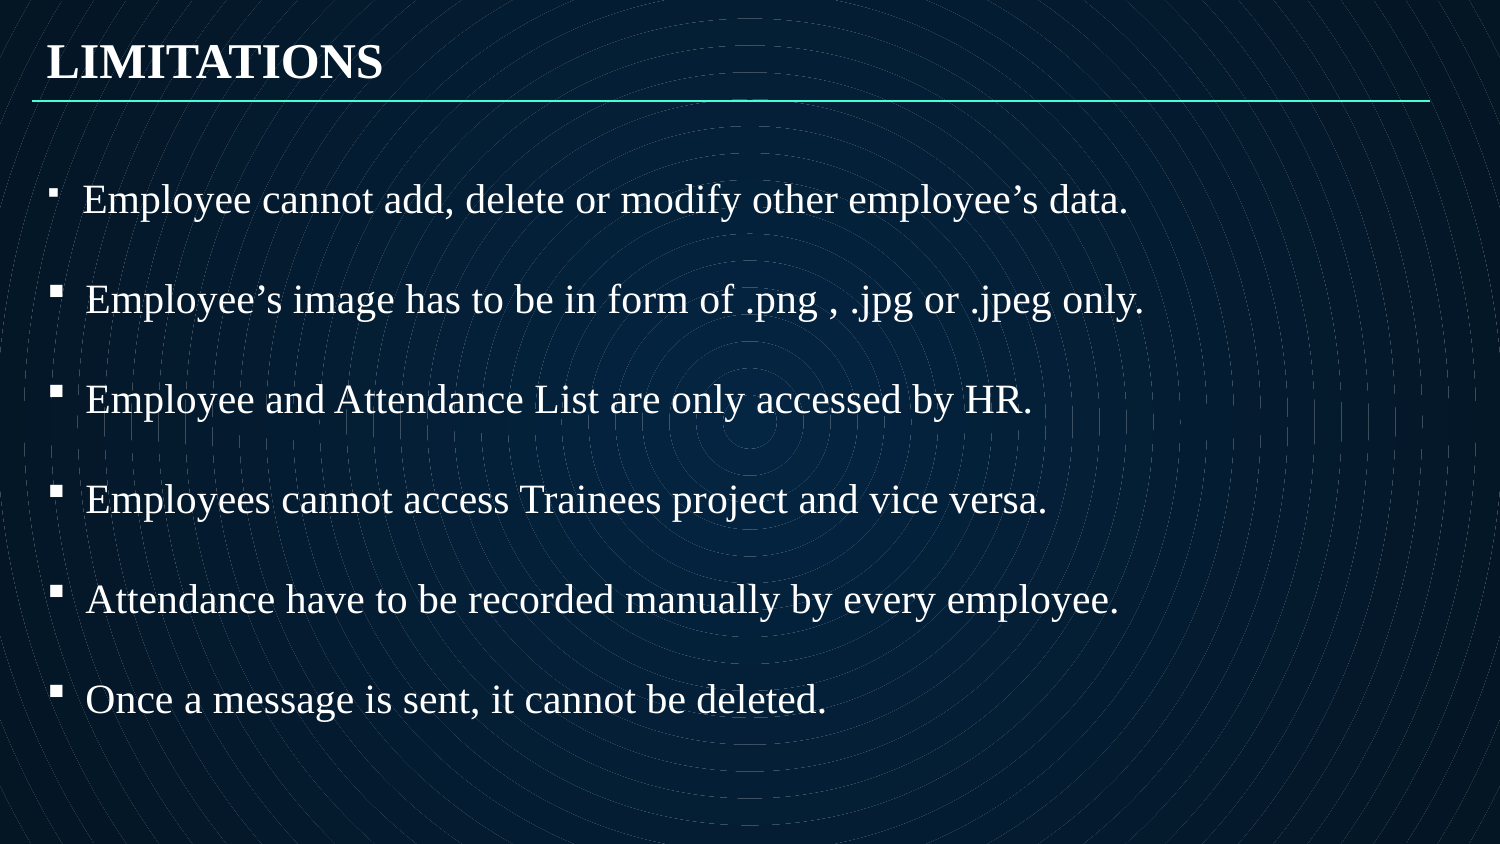

LIMITATIONS

 Employee cannot add, delete or modify other employee’s data.

 Employee’s image has to be in form of .png , .jpg or .jpeg only.

 Employee and Attendance List are only accessed by HR.

 Employees cannot access Trainees project and vice versa.

 Attendance have to be recorded manually by every employee.

 Once a message is sent, it cannot be deleted.

#